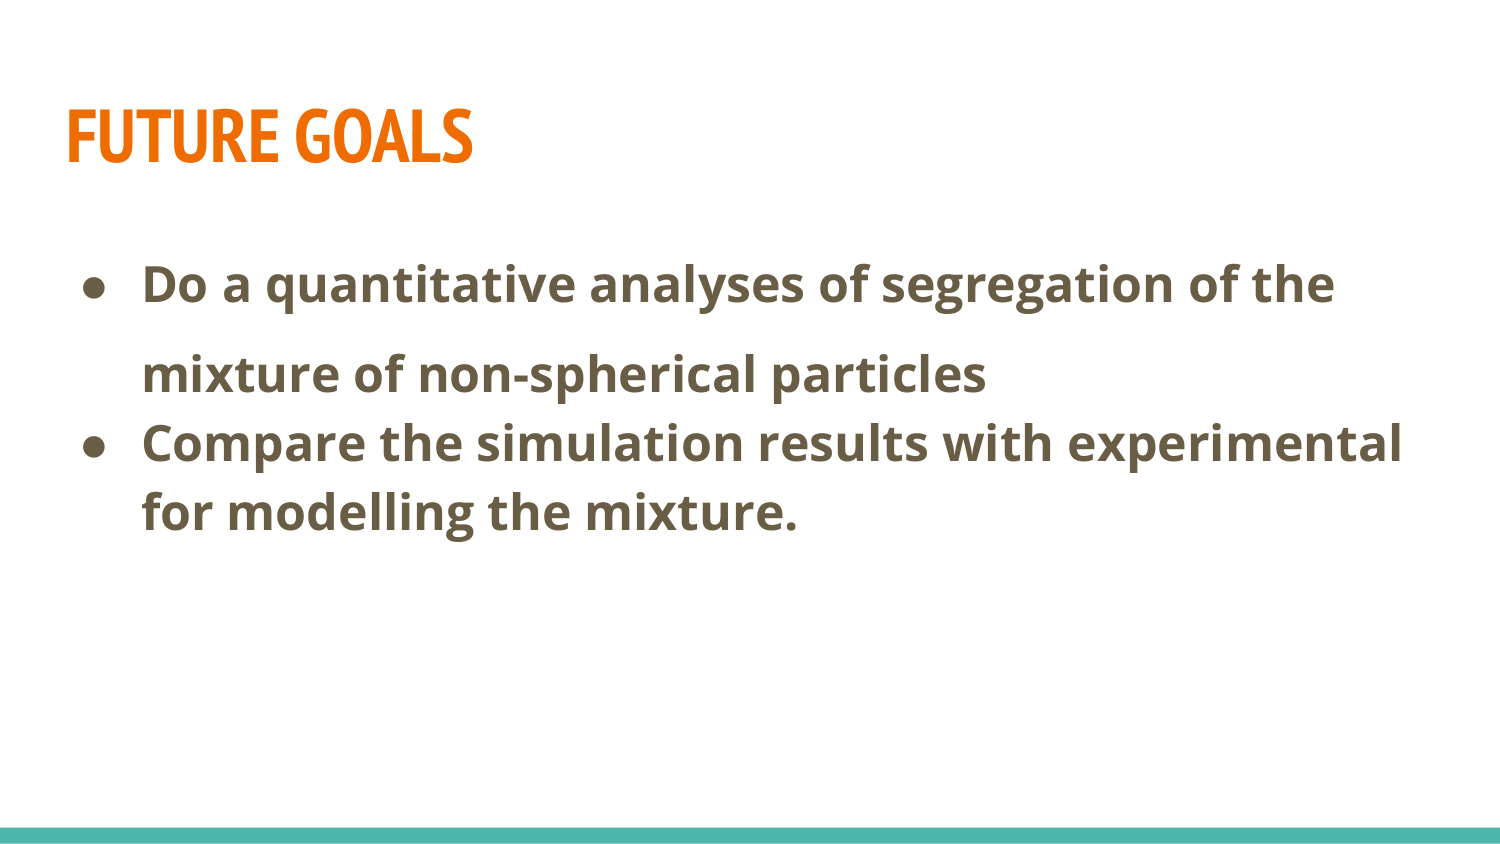

# FUTURE GOALS
Do a quantitative analyses of segregation of the mixture of non-spherical particles
Compare the simulation results with experimental for modelling the mixture.